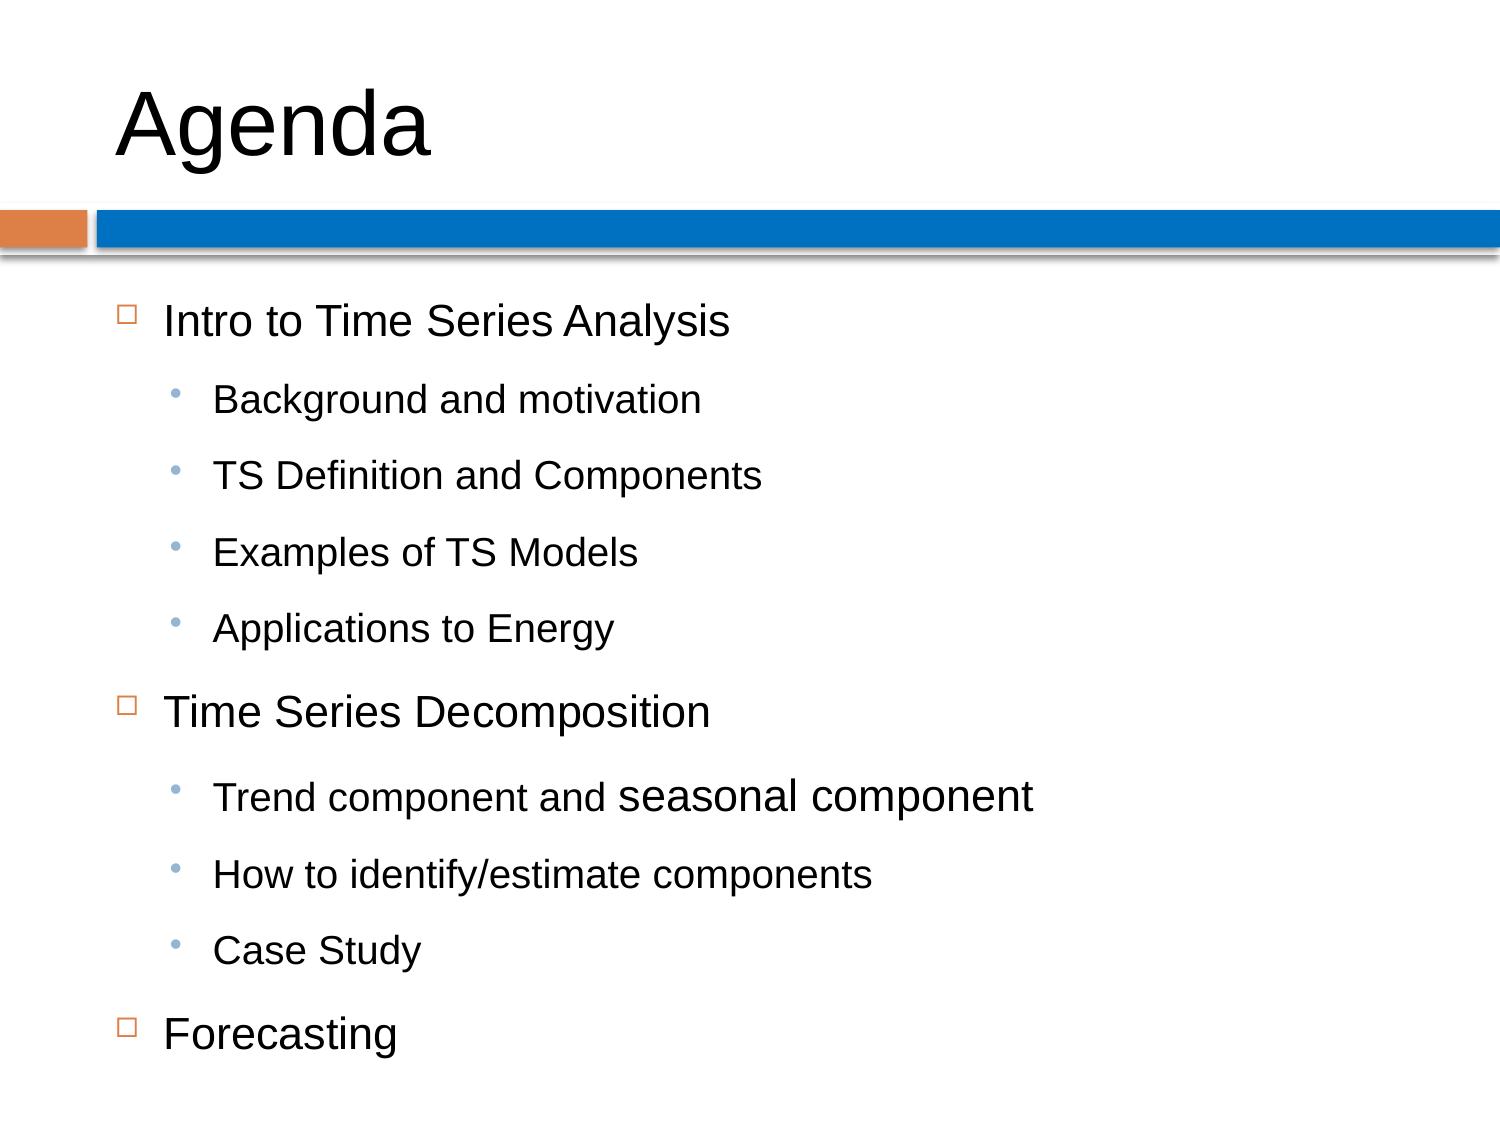

# Agenda
Intro to Time Series Analysis
Background and motivation
TS Definition and Components
Examples of TS Models
Applications to Energy
Time Series Decomposition
Trend component and seasonal component
How to identify/estimate components
Case Study
Forecasting